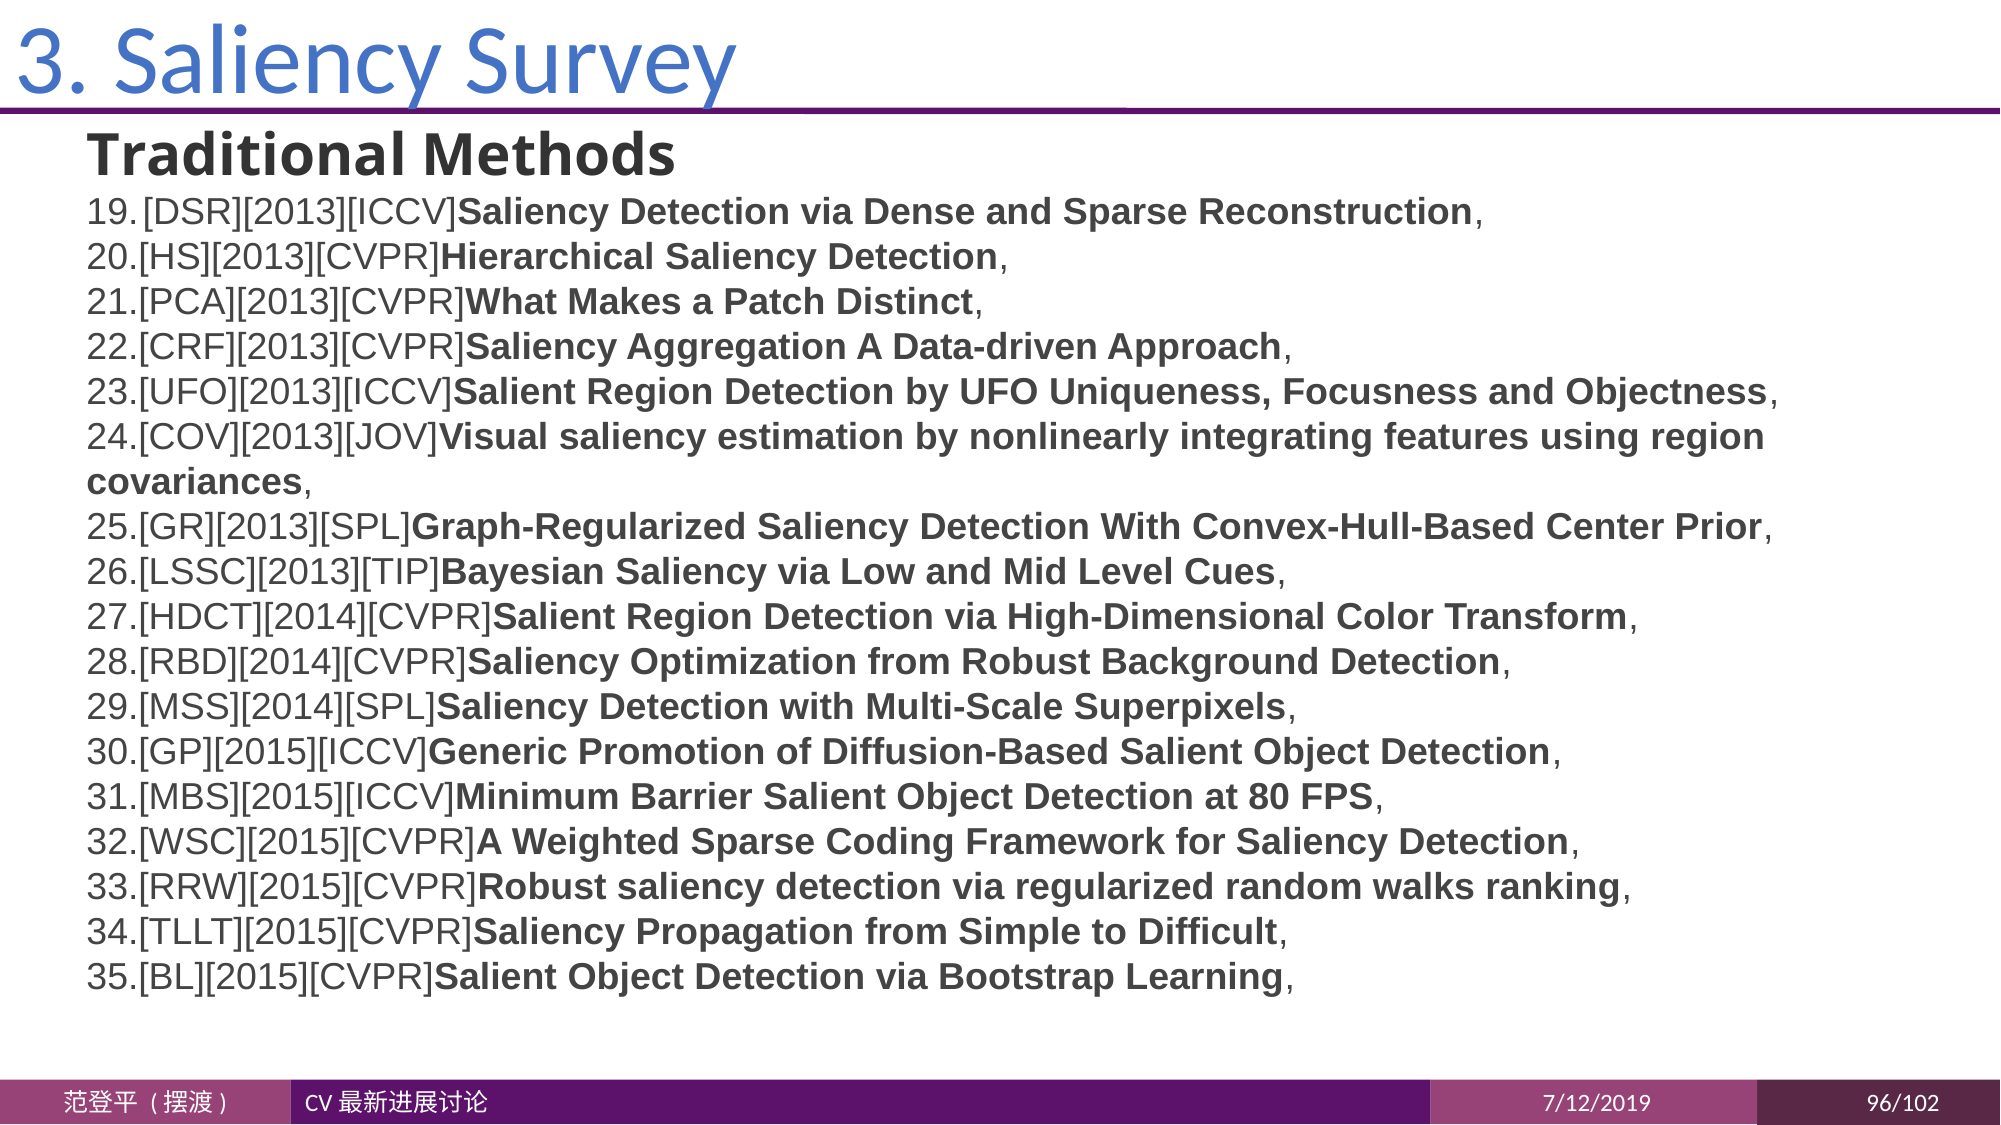

# 3. Saliency Survey
Traditional Methods
[DSR][2013][ICCV]Saliency Detection via Dense and Sparse Reconstruction,
[HS][2013][CVPR]Hierarchical Saliency Detection,
[PCA][2013][CVPR]What Makes a Patch Distinct,
[CRF][2013][CVPR]Saliency Aggregation A Data-driven Approach,
[UFO][2013][ICCV]Salient Region Detection by UFO Uniqueness, Focusness and Objectness,
[COV][2013][JOV]Visual saliency estimation by nonlinearly integrating features using region covariances,
[GR][2013][SPL]Graph-Regularized Saliency Detection With Convex-Hull-Based Center Prior,
[LSSC][2013][TIP]Bayesian Saliency via Low and Mid Level Cues,
[HDCT][2014][CVPR]Salient Region Detection via High-Dimensional Color Transform,
[RBD][2014][CVPR]Saliency Optimization from Robust Background Detection,
[MSS][2014][SPL]Saliency Detection with Multi-Scale Superpixels,
[GP][2015][ICCV]Generic Promotion of Diffusion-Based Salient Object Detection,
[MBS][2015][ICCV]Minimum Barrier Salient Object Detection at 80 FPS,
[WSC][2015][CVPR]A Weighted Sparse Coding Framework for Saliency Detection,
[RRW][2015][CVPR]Robust saliency detection via regularized random walks ranking,
[TLLT][2015][CVPR]Saliency Propagation from Simple to Difficult,
[BL][2015][CVPR]Salient Object Detection via Bootstrap Learning,